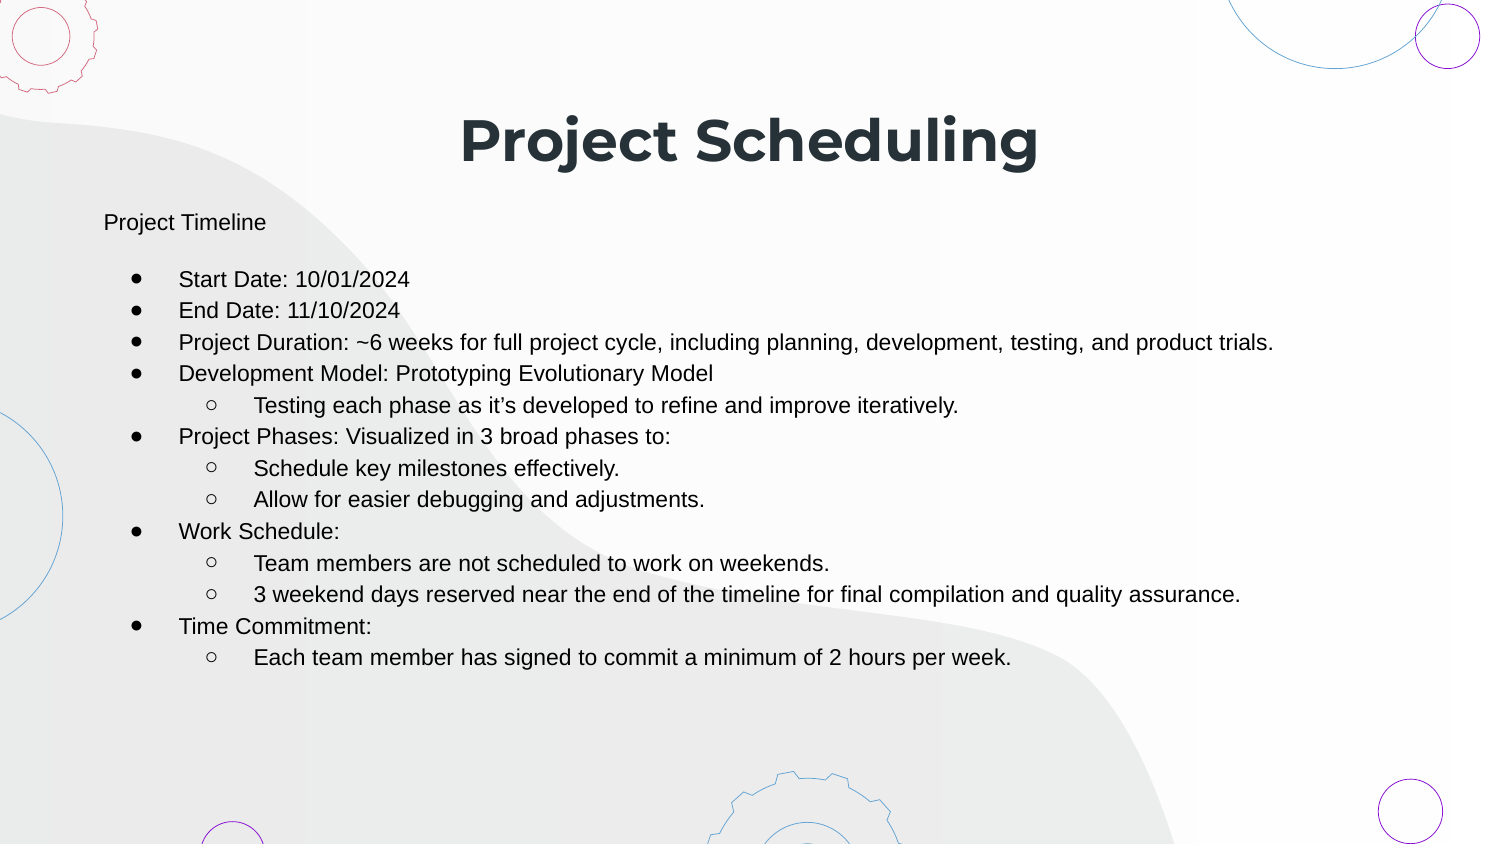

# Project Scheduling
Project Timeline
Start Date: 10/01/2024
End Date: 11/10/2024
Project Duration: ~6 weeks for full project cycle, including planning, development, testing, and product trials.
Development Model: Prototyping Evolutionary Model
Testing each phase as it’s developed to refine and improve iteratively.
Project Phases: Visualized in 3 broad phases to:
Schedule key milestones effectively.
Allow for easier debugging and adjustments.
Work Schedule:
Team members are not scheduled to work on weekends.
3 weekend days reserved near the end of the timeline for final compilation and quality assurance.
Time Commitment:
Each team member has signed to commit a minimum of 2 hours per week.